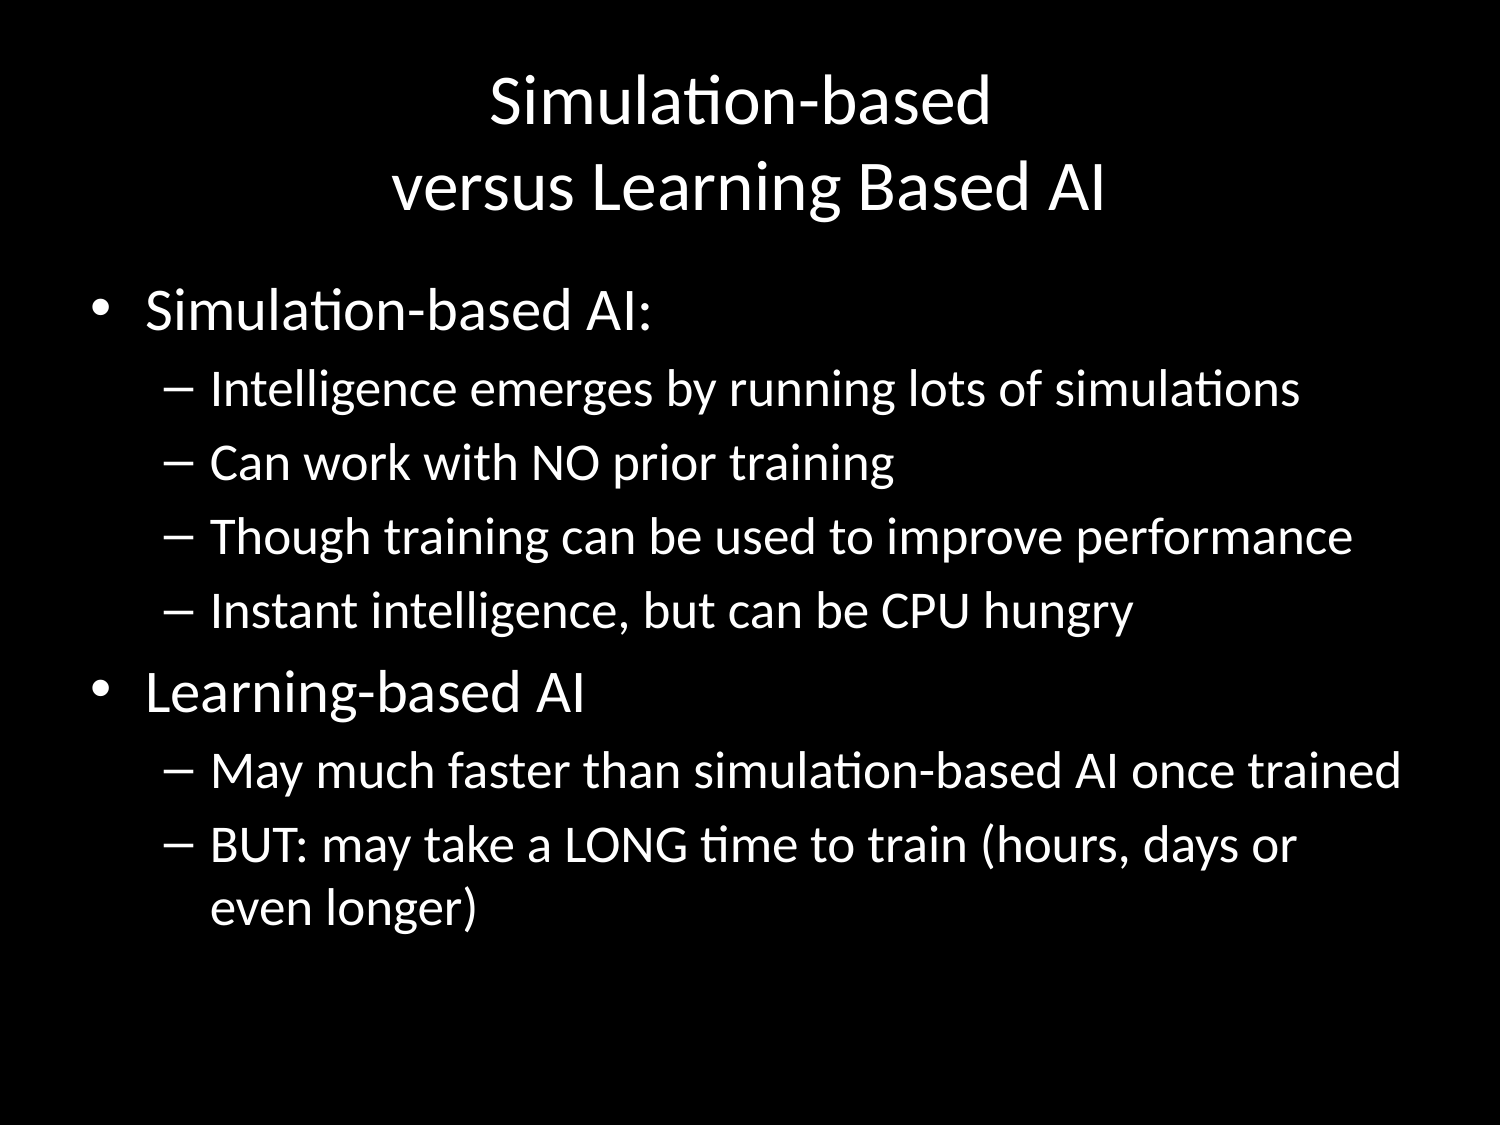

# Simulation-based versus Learning Based AI
Simulation-based AI:
Intelligence emerges by running lots of simulations
Can work with NO prior training
Though training can be used to improve performance
Instant intelligence, but can be CPU hungry
Learning-based AI
May much faster than simulation-based AI once trained
BUT: may take a LONG time to train (hours, days or even longer)